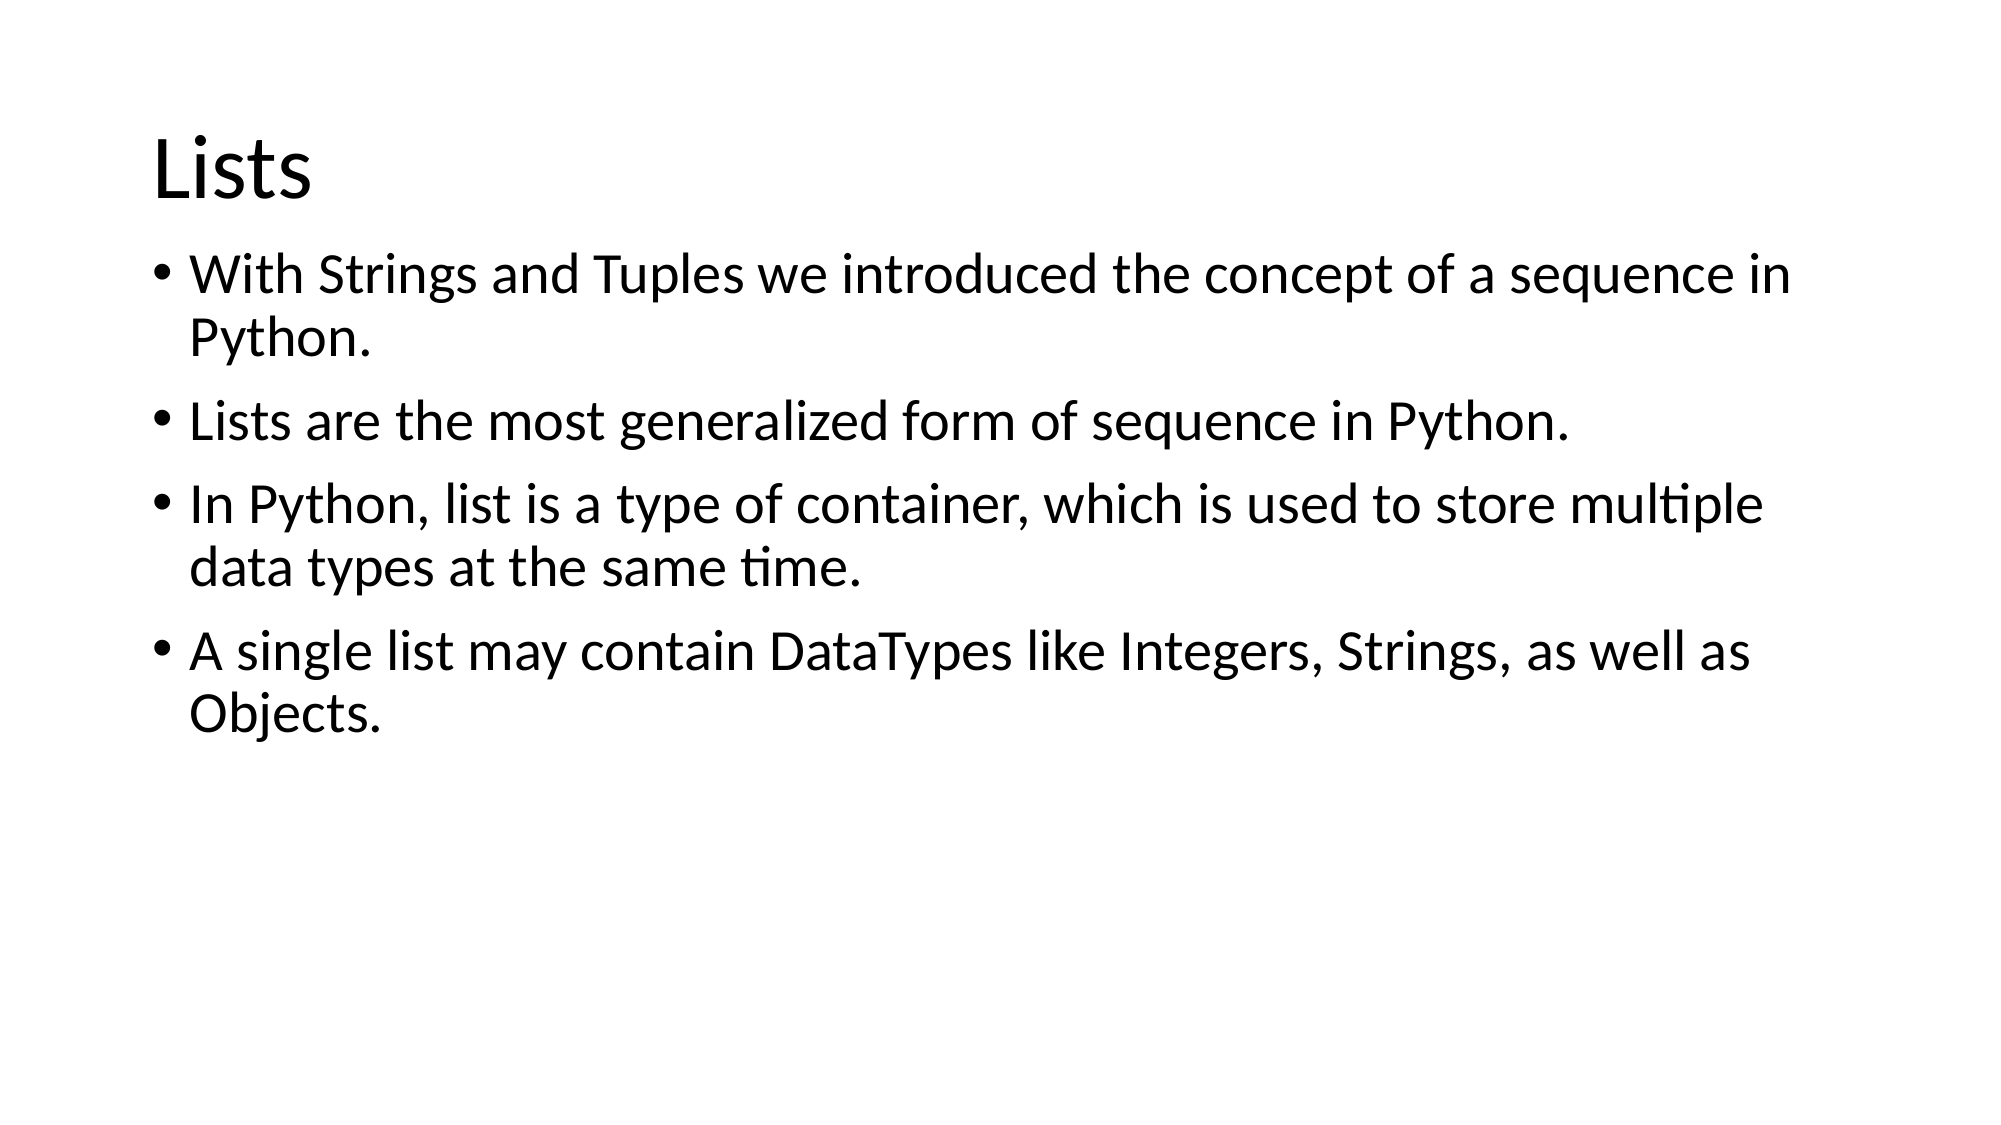

# Lists
With Strings and Tuples we introduced the concept of a sequence in Python.
Lists are the most generalized form of sequence in Python.
In Python, list is a type of container, which is used to store multiple data types at the same time.
A single list may contain DataTypes like Integers, Strings, as well as Objects.